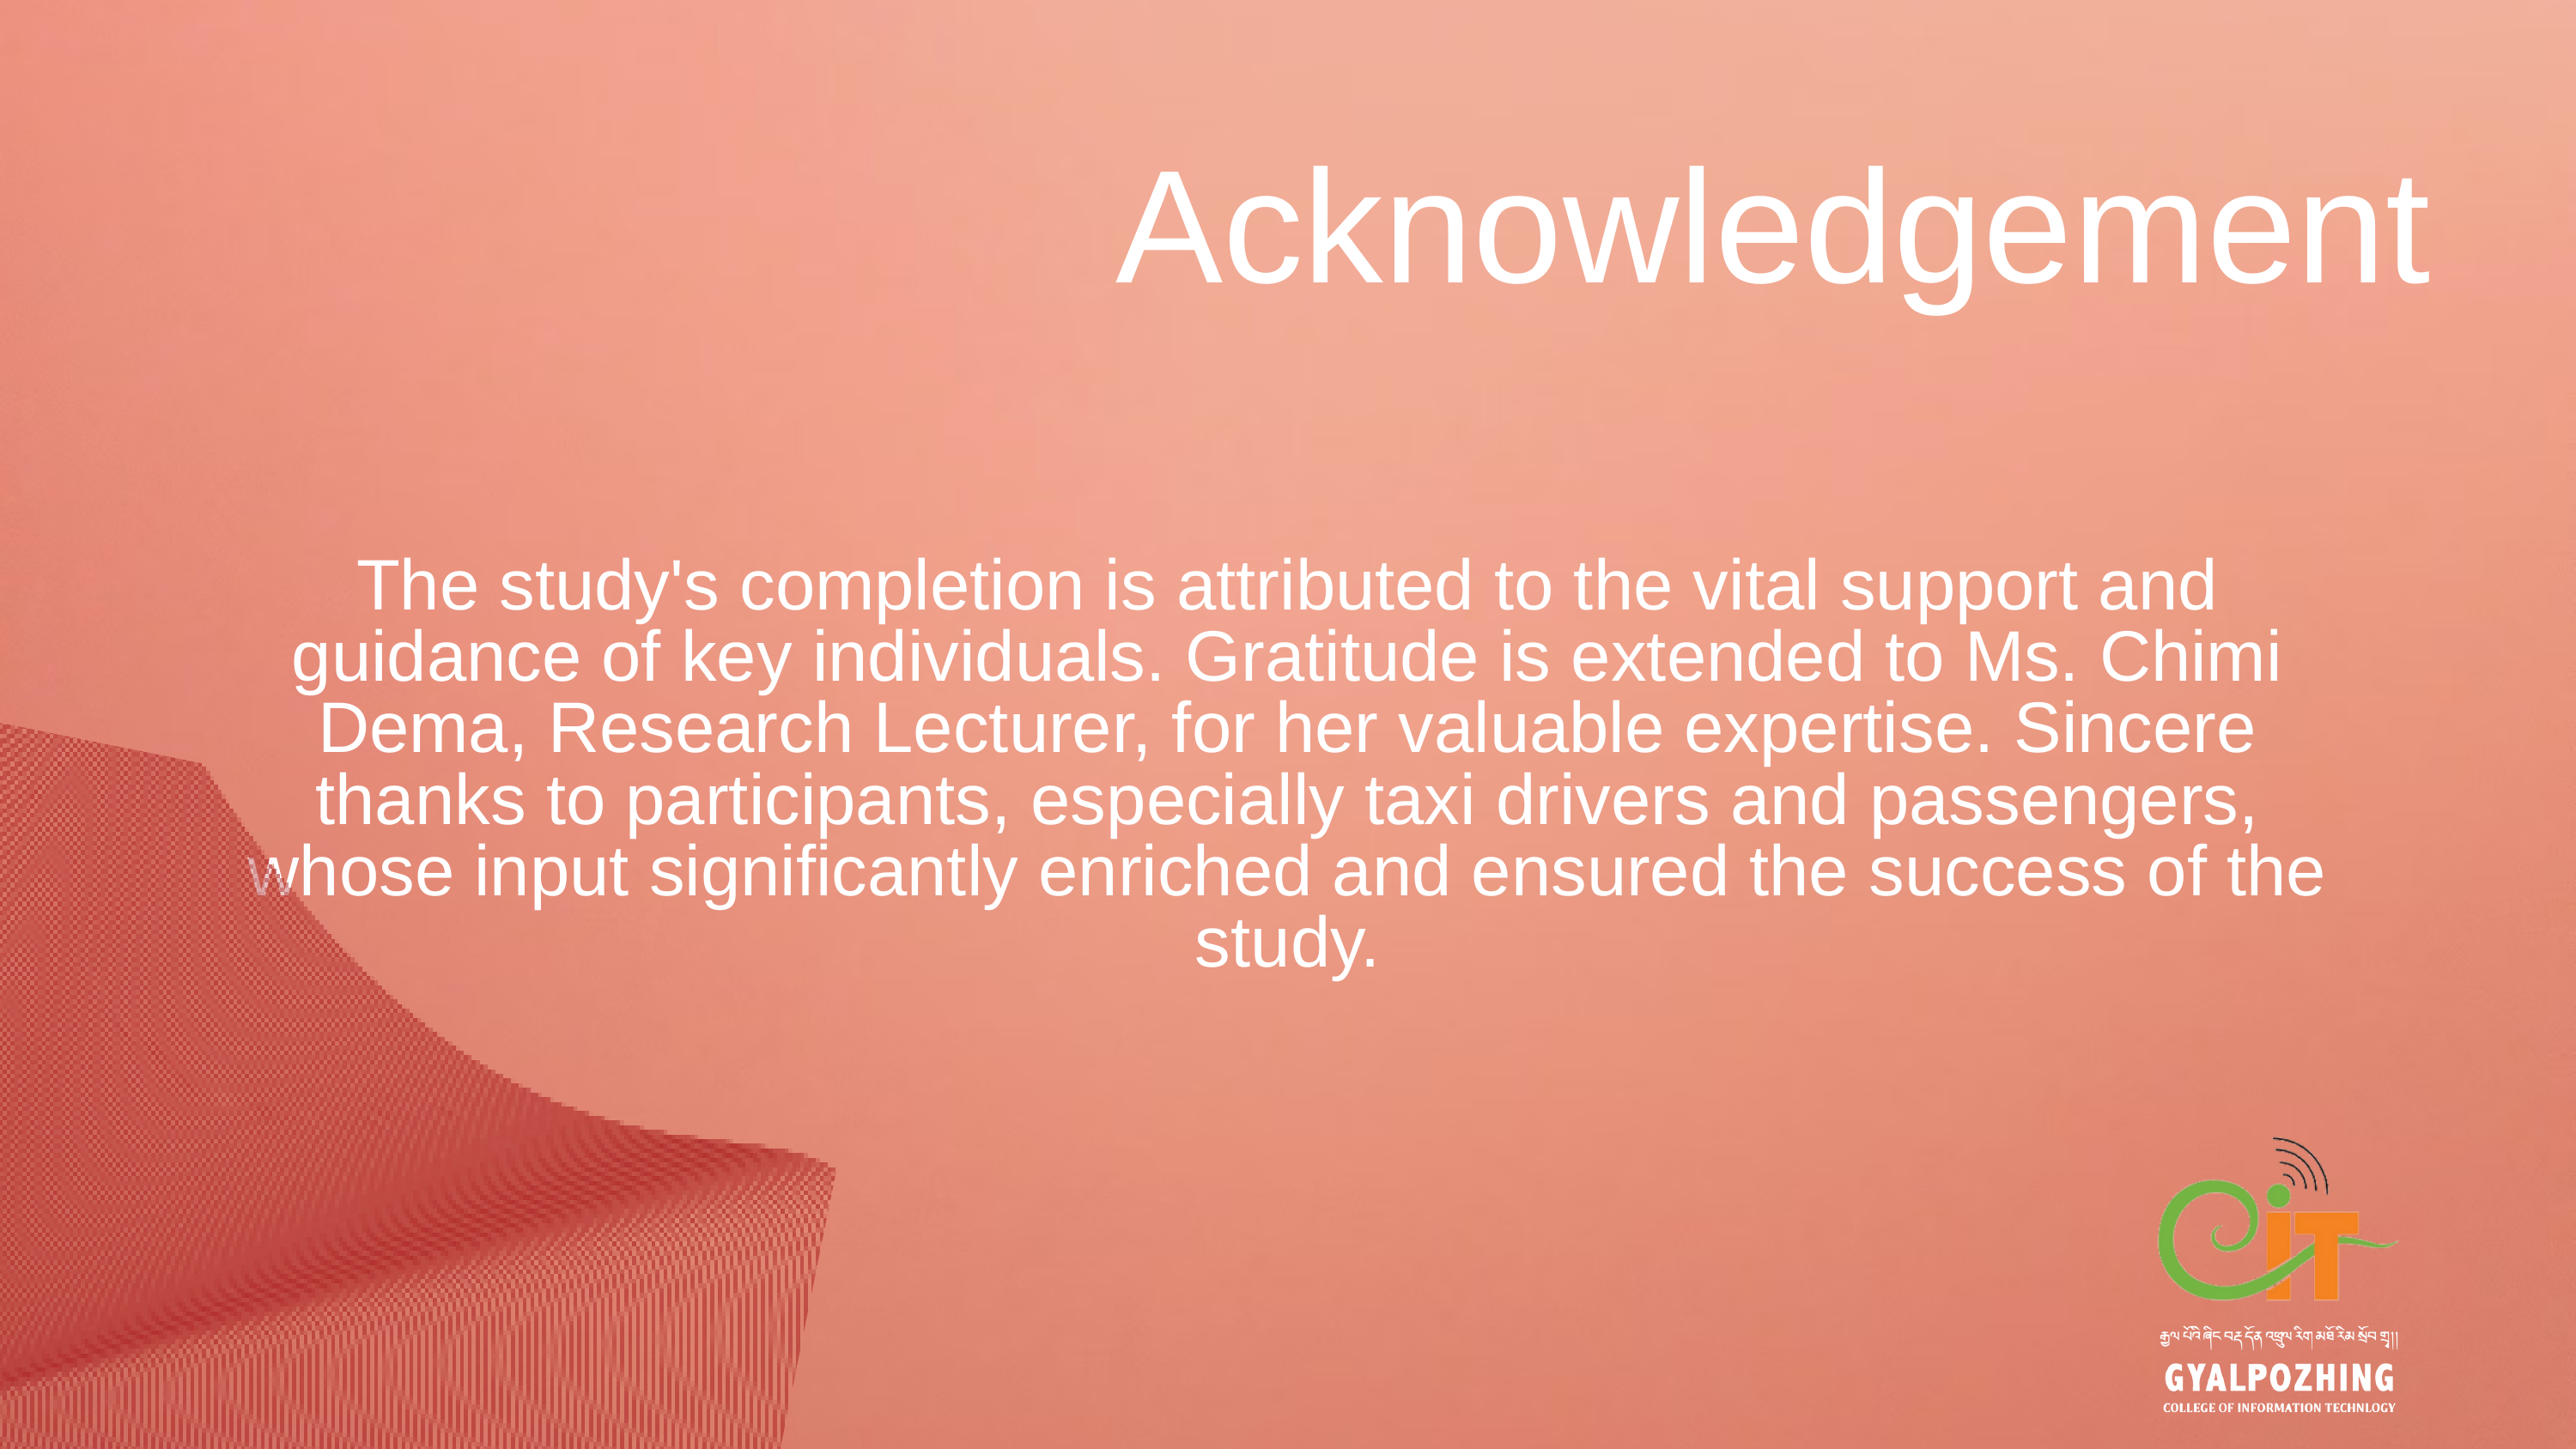

Acknowledgement
The study's completion is attributed to the vital support and guidance of key individuals. Gratitude is extended to Ms. Chimi Dema, Research Lecturer, for her valuable expertise. Sincere thanks to participants, especially taxi drivers and passengers, whose input significantly enriched and ensured the success of the study.